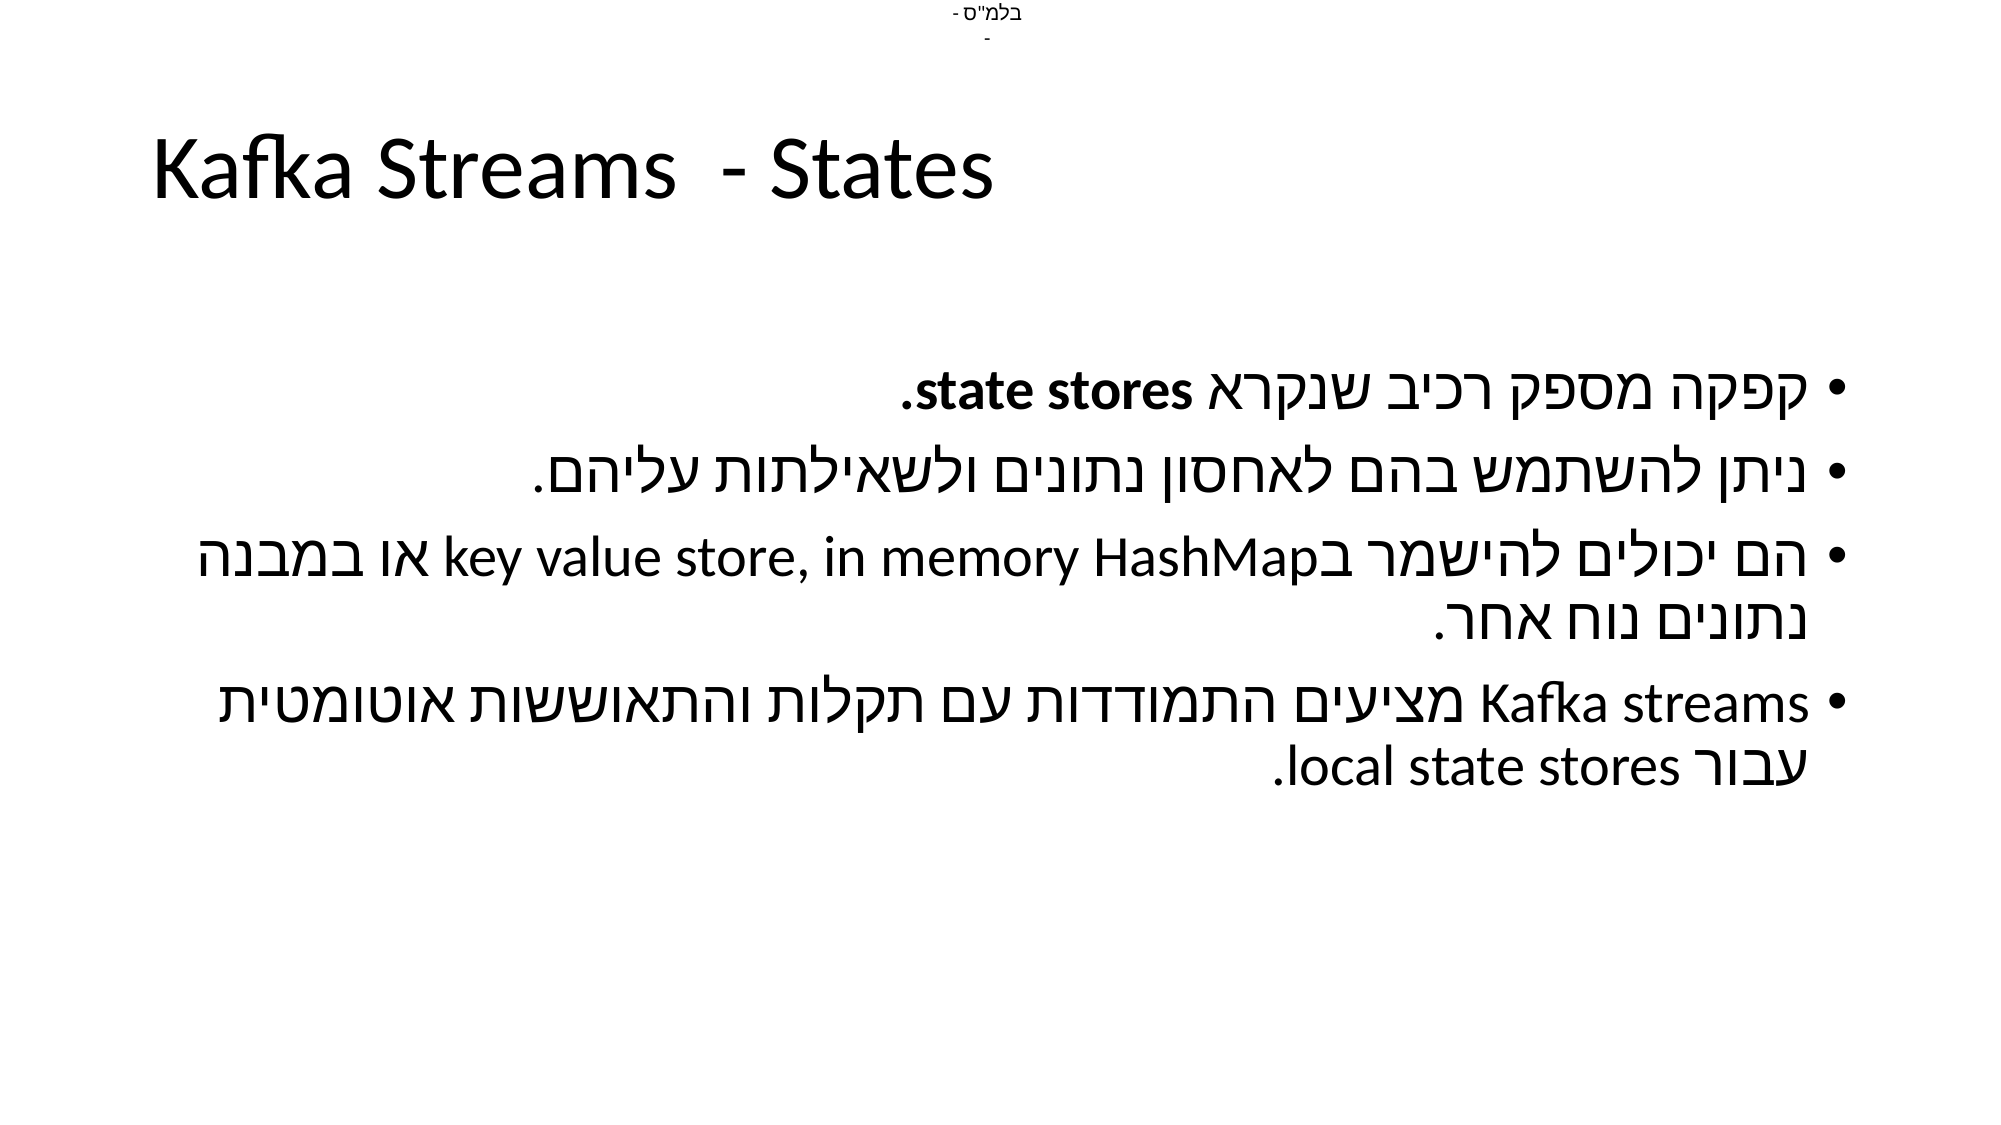

# Kafka Streams  - States
קפקה מספק רכיב שנקרא state stores.
ניתן להשתמש בהם לאחסון נתונים ולשאילתות עליהם.
הם יכולים להישמר בkey value store, in memory HashMap או במבנה נתונים נוח אחר.
Kafka streams מציעים התמודדות עם תקלות והתאוששות אוטומטית עבור local state stores.